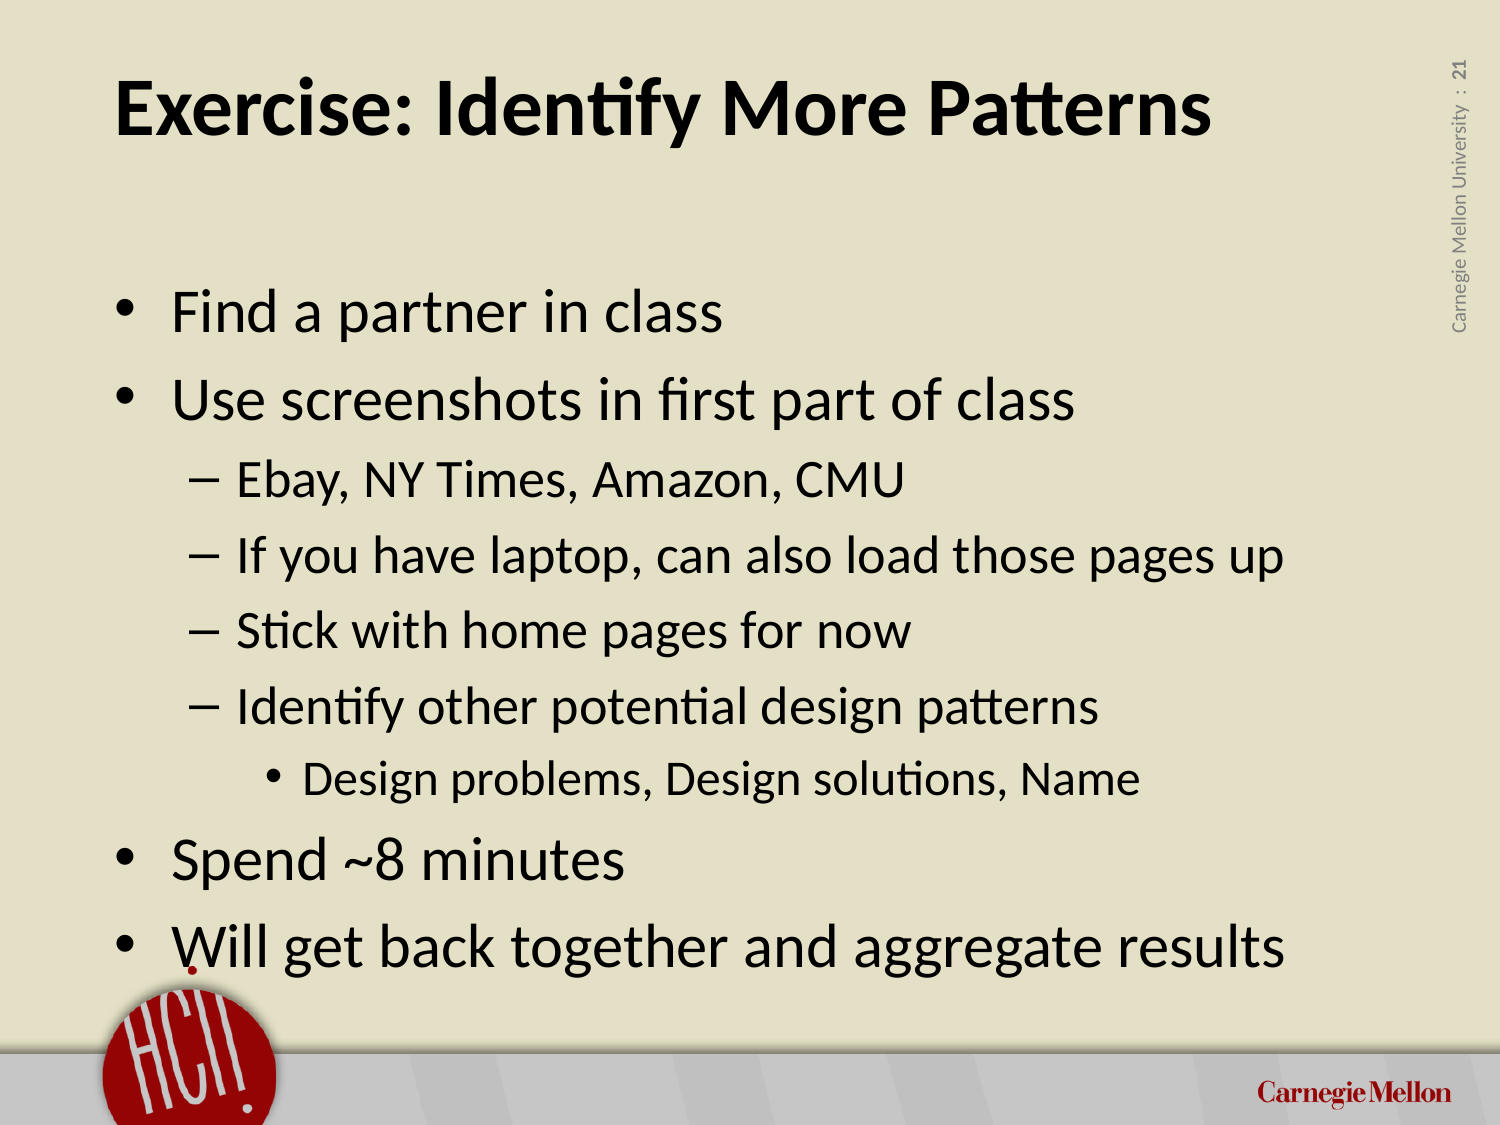

# Exercise: Identify More Patterns
Find a partner in class
Use screenshots in first part of class
Ebay, NY Times, Amazon, CMU
If you have laptop, can also load those pages up
Stick with home pages for now
Identify other potential design patterns
Design problems, Design solutions, Name
Spend ~8 minutes
Will get back together and aggregate results